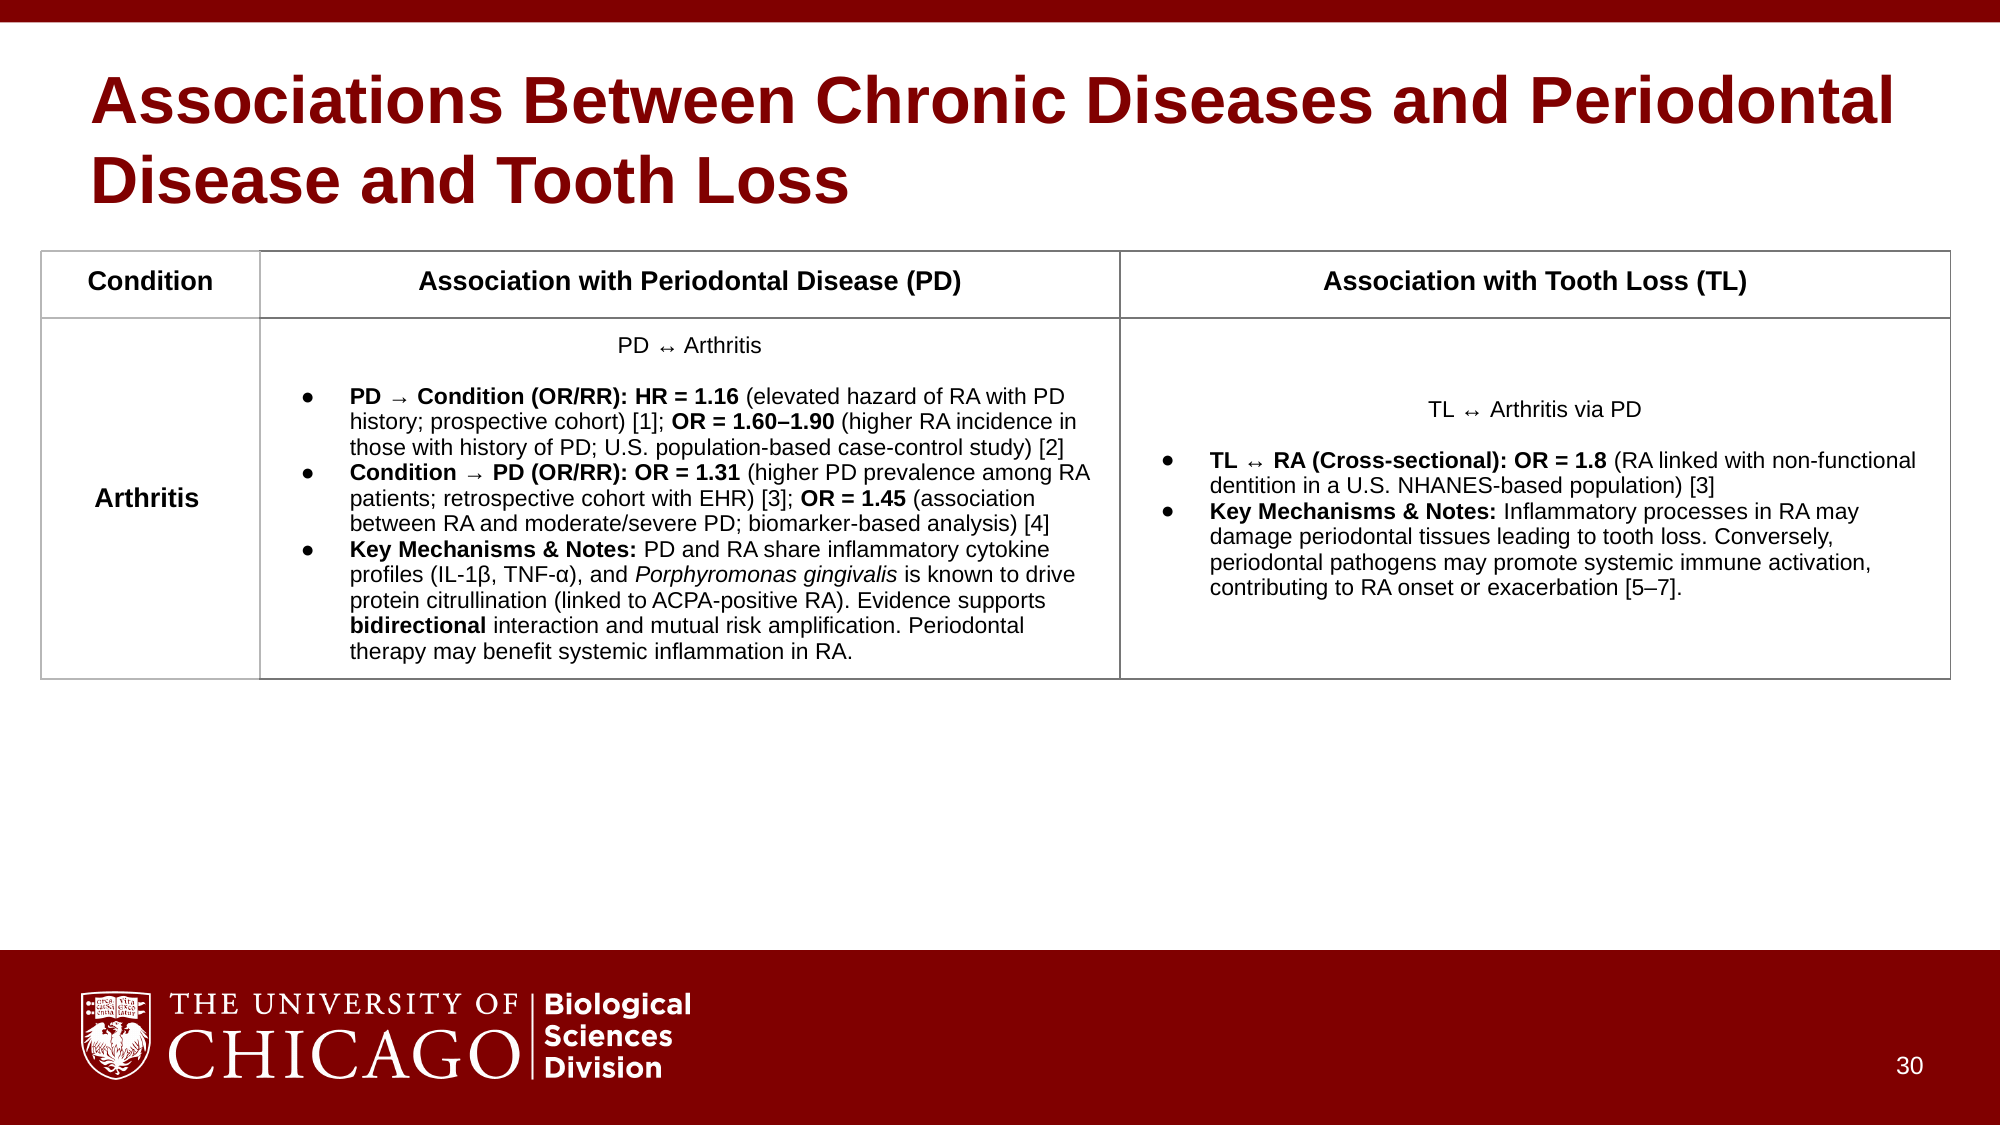

# Associations Between Chronic Diseases and Periodontal Disease and Tooth Loss
| Condition | Association with Periodontal Disease (PD) | Association with Tooth Loss (TL) |
| --- | --- | --- |
| Arthritis | PD ↔ Arthritis PD → Condition (OR/RR): HR = 1.16 (elevated hazard of RA with PD history; prospective cohort) [1]; OR = 1.60–1.90 (higher RA incidence in those with history of PD; U.S. population-based case-control study) [2] Condition → PD (OR/RR): OR = 1.31 (higher PD prevalence among RA patients; retrospective cohort with EHR) [3]; OR = 1.45 (association between RA and moderate/severe PD; biomarker-based analysis) [4] Key Mechanisms & Notes: PD and RA share inflammatory cytokine profiles (IL-1β, TNF-α), and Porphyromonas gingivalis is known to drive protein citrullination (linked to ACPA-positive RA). Evidence supports bidirectional interaction and mutual risk amplification. Periodontal therapy may benefit systemic inflammation in RA. | TL ↔ Arthritis via PD TL ↔ RA (Cross-sectional): OR = 1.8 (RA linked with non-functional dentition in a U.S. NHANES-based population) [3] Key Mechanisms & Notes: Inflammatory processes in RA may damage periodontal tissues leading to tooth loss. Conversely, periodontal pathogens may promote systemic immune activation, contributing to RA onset or exacerbation [5–7]. |
30